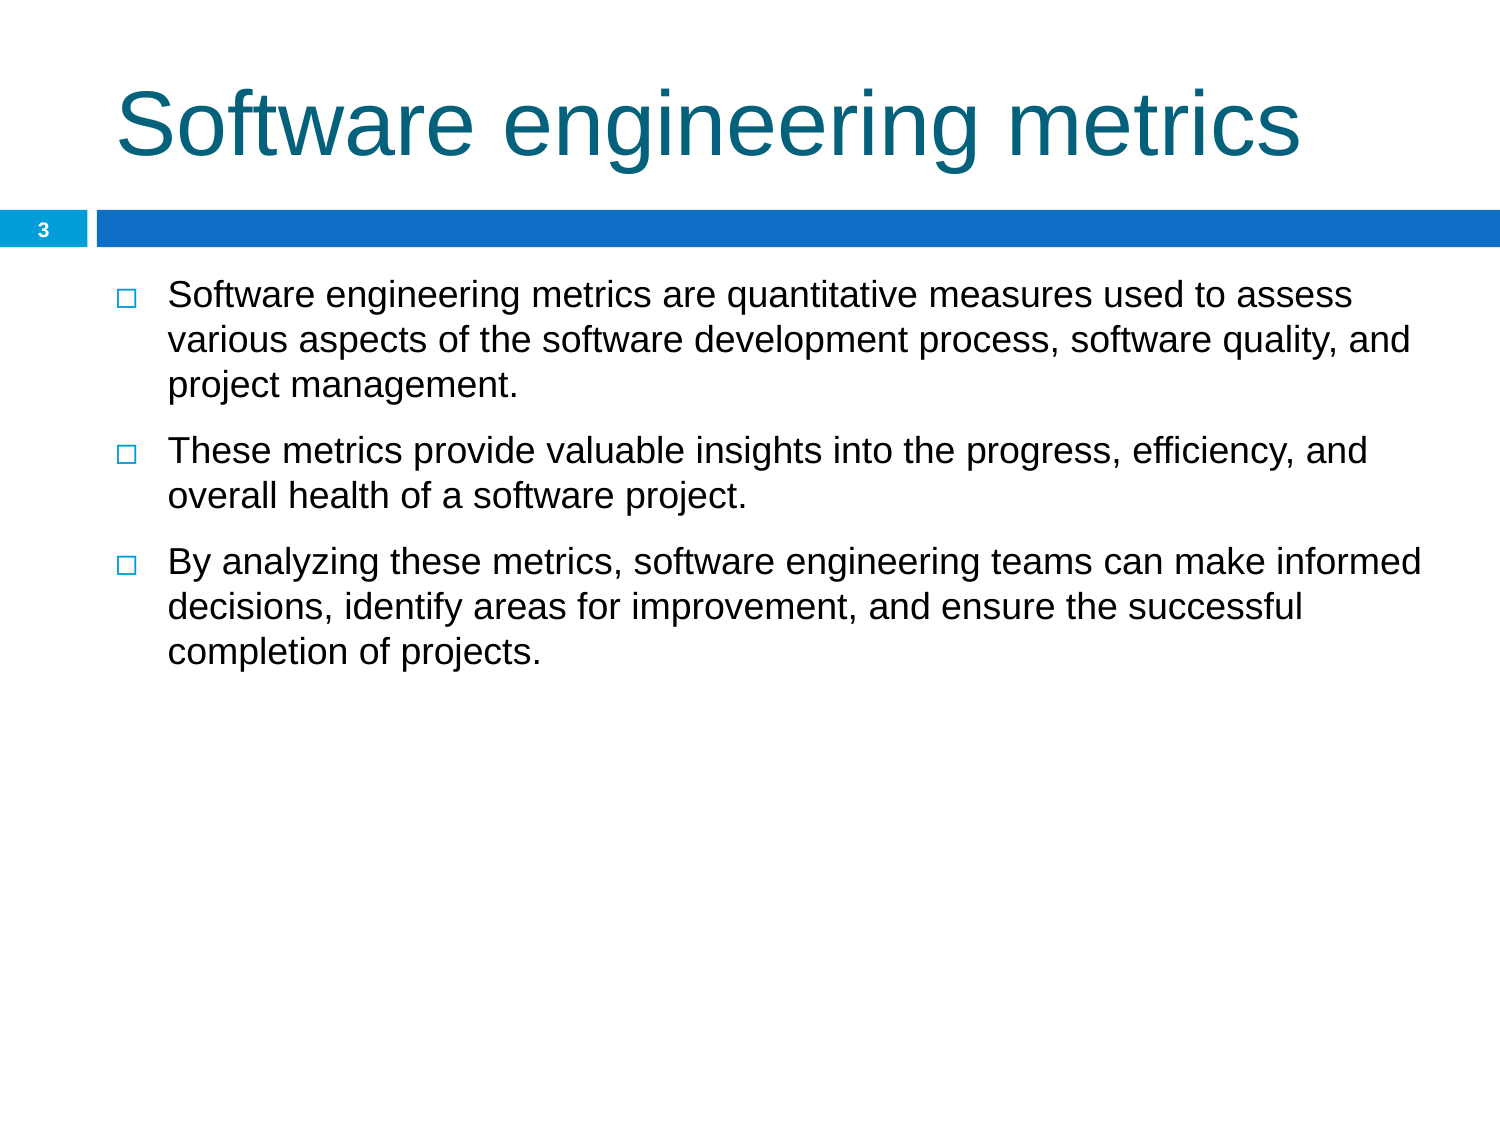

# Software engineering metrics
3
Software engineering metrics are quantitative measures used to assess various aspects of the software development process, software quality, and project management.
These metrics provide valuable insights into the progress, efficiency, and overall health of a software project.
By analyzing these metrics, software engineering teams can make informed decisions, identify areas for improvement, and ensure the successful completion of projects.